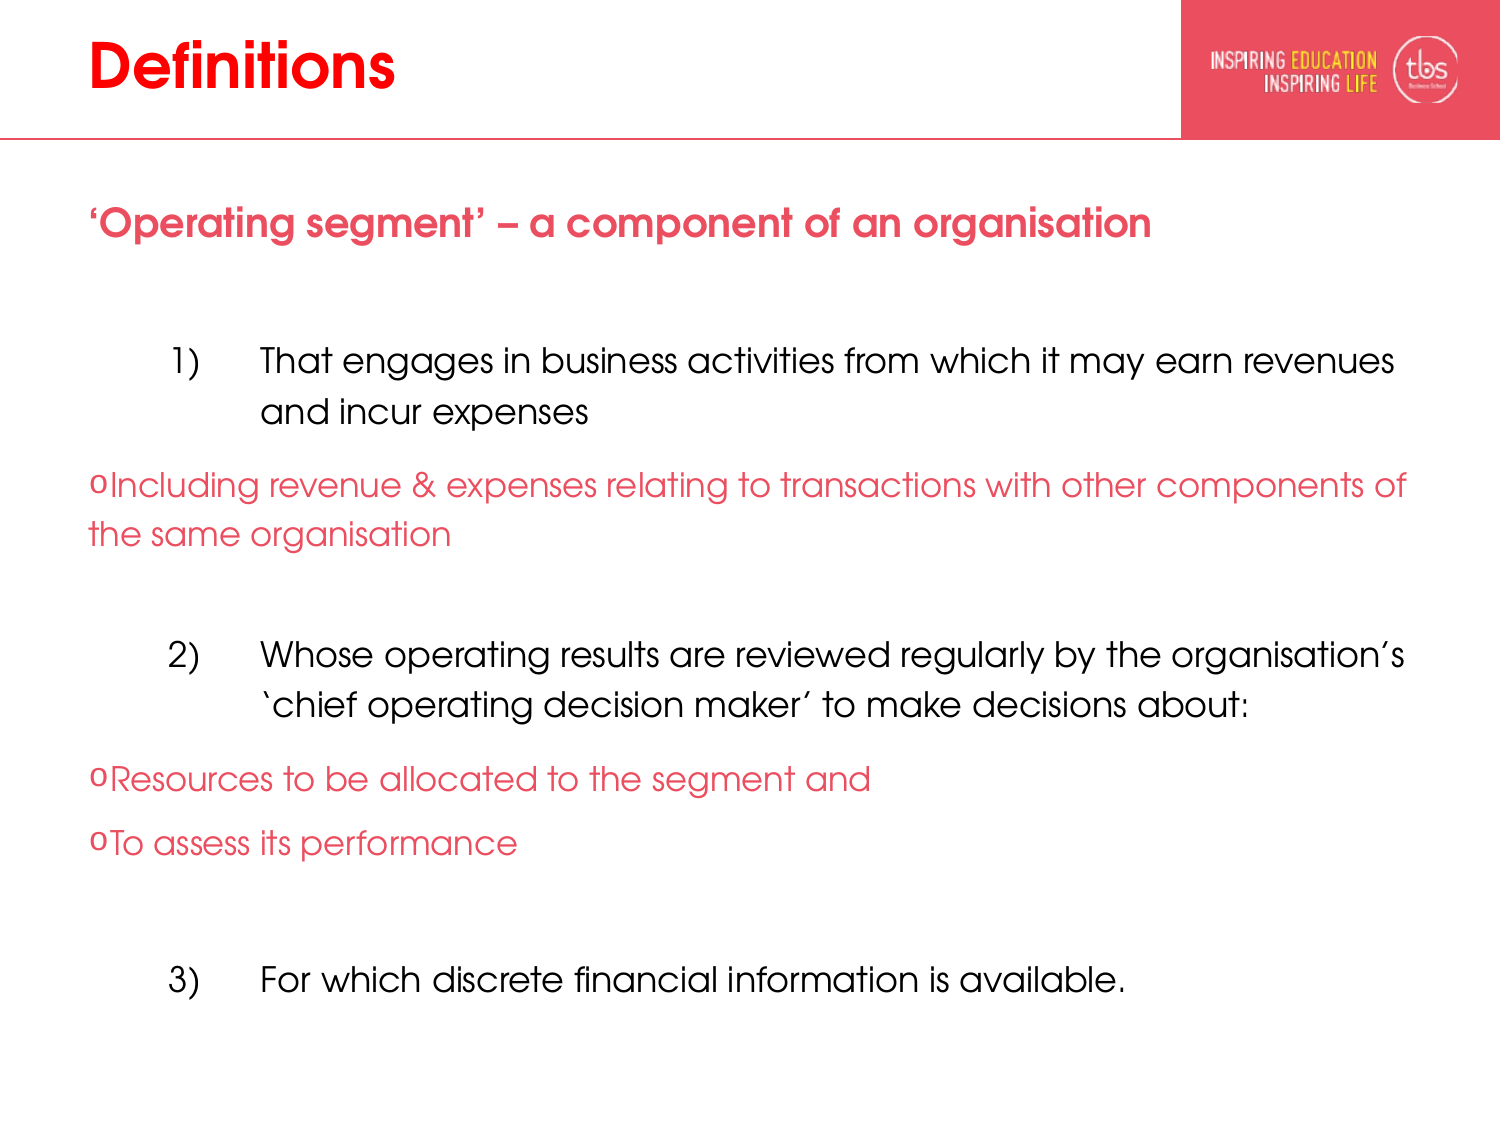

# Definitions
‘Operating segment’ – a component of an organisation

That engages in business activities from which it may earn revenues and incur expenses
 Including revenue & expenses relating to transactions with other components of the same organisation

Whose operating results are reviewed regularly by the organisation’s ‘chief operating decision maker’ to make decisions about:
 Resources to be allocated to the segment and
 To assess its performance

For which discrete financial information is available.